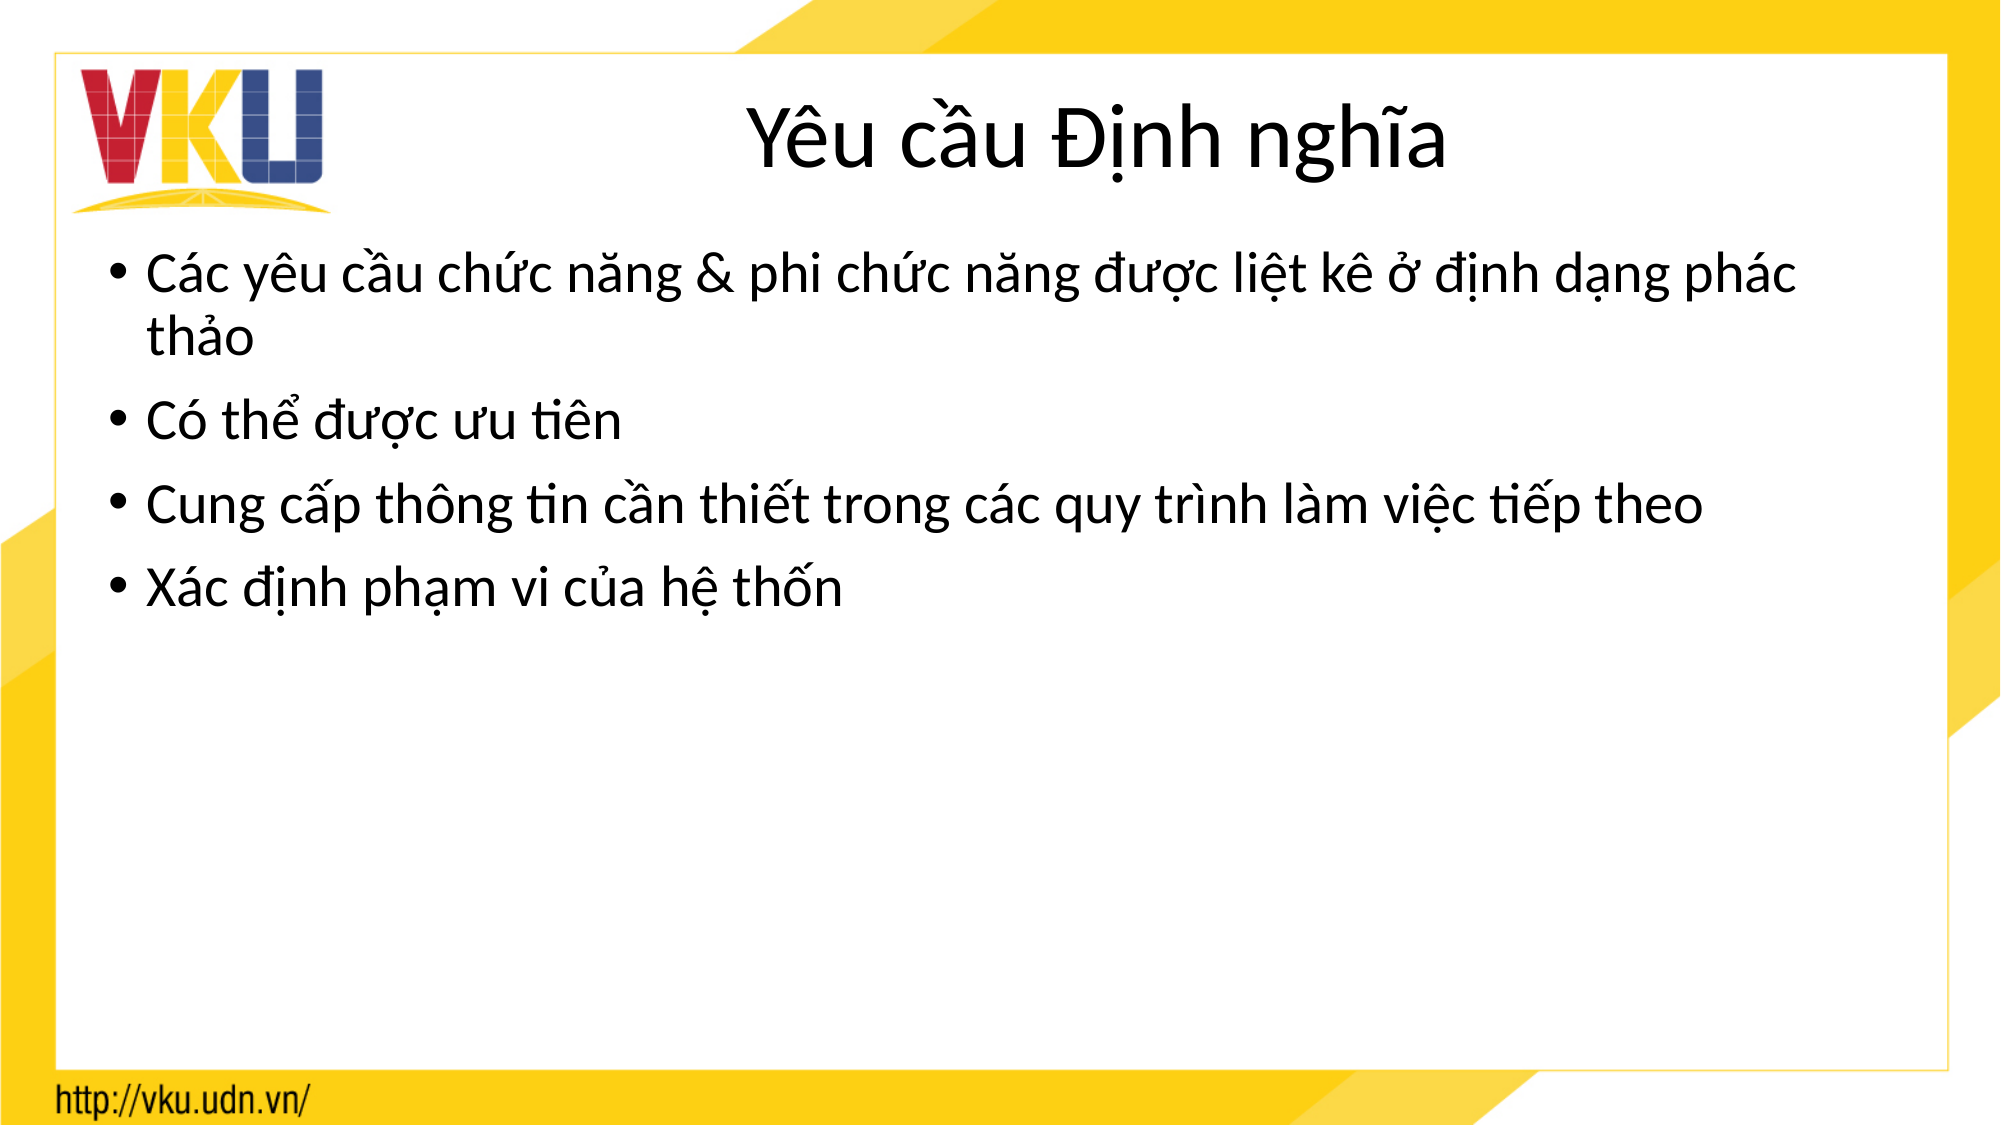

# Yêu cầu Định nghĩa
Các yêu cầu chức năng & phi chức năng được liệt kê ở định dạng phác thảo
Có thể được ưu tiên
Cung cấp thông tin cần thiết trong các quy trình làm việc tiếp theo
Xác định phạm vi của hệ thốn